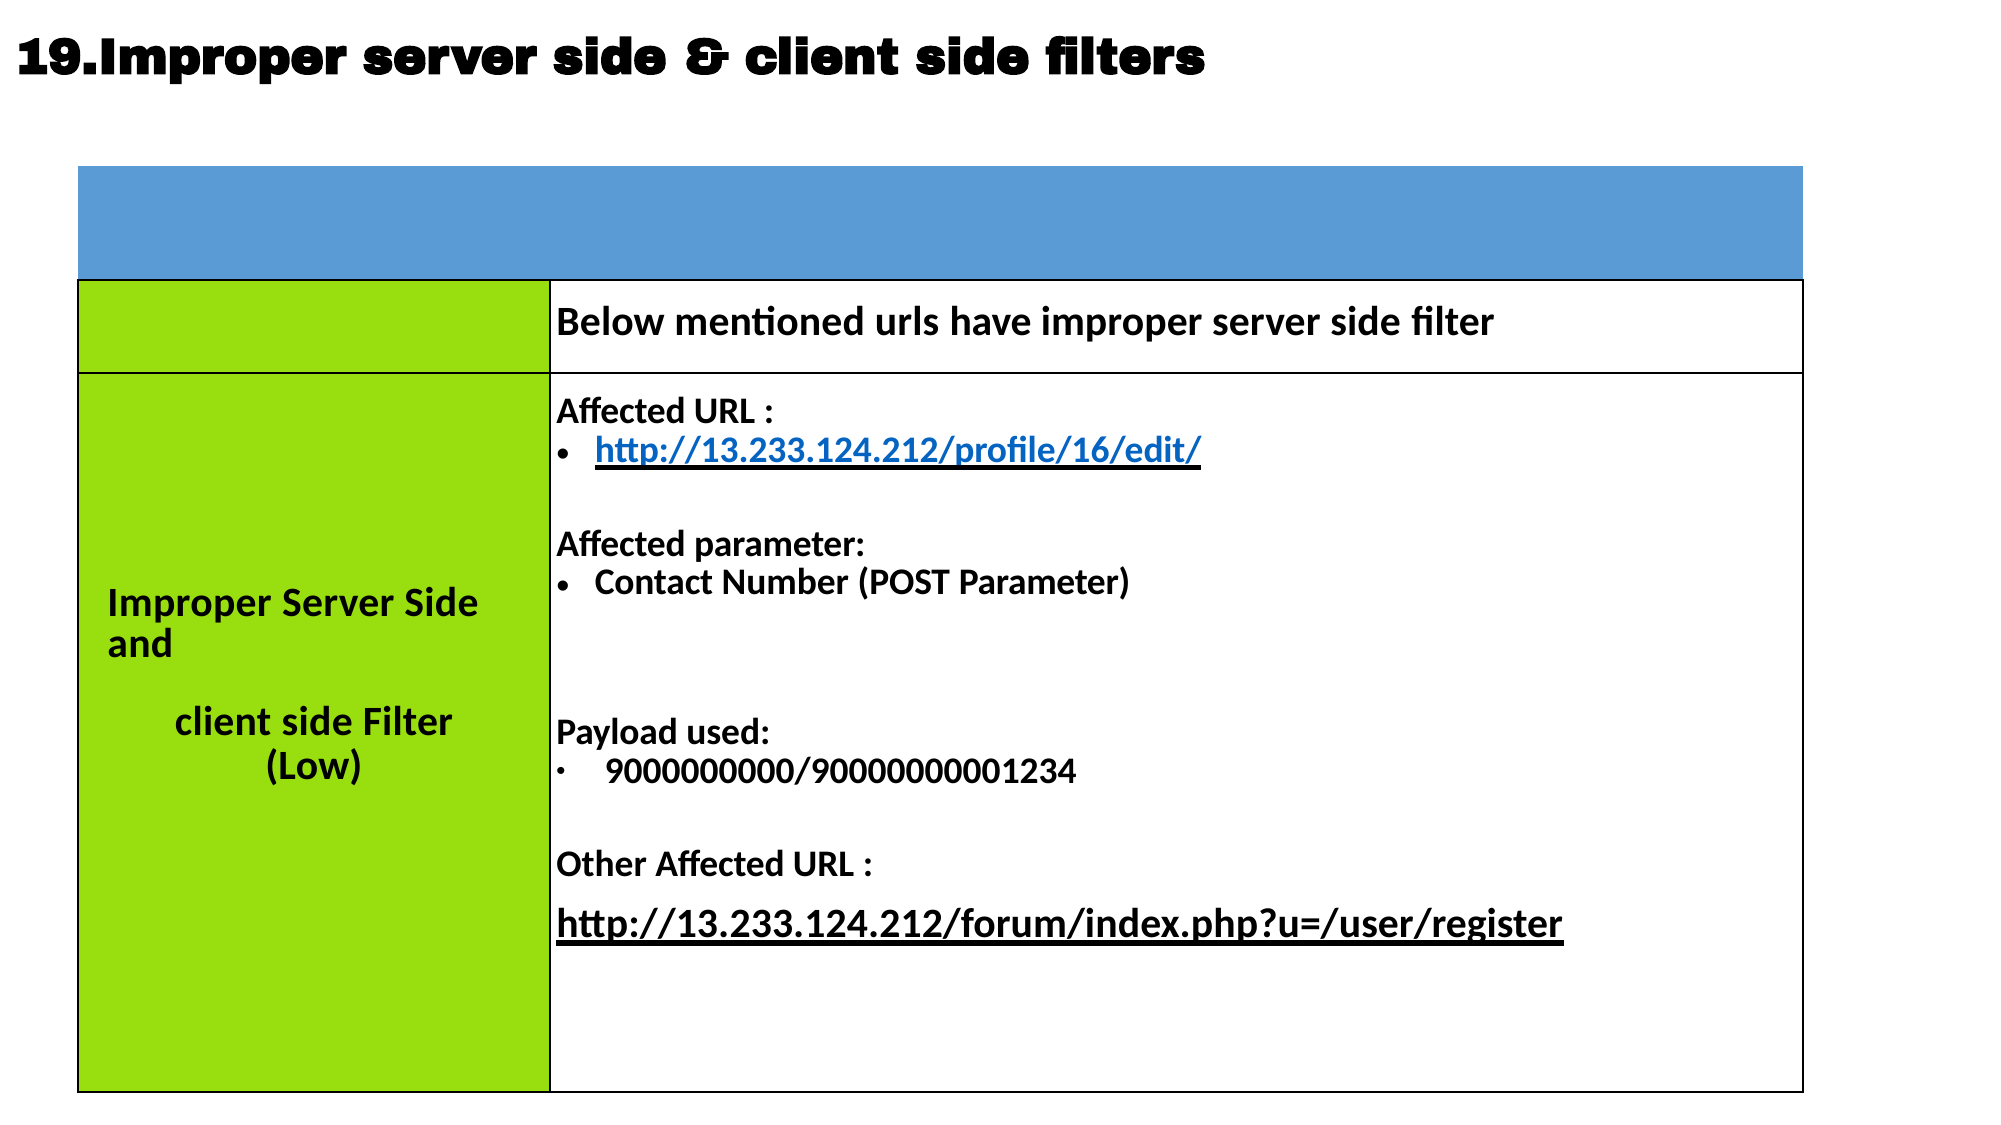

# 19.Improper server side & client side filters
|  |  |
| --- | --- |
|  | Below mentioned urls have improper server side filter |
|  | Affected URL : http://13.233.124.212/profile/16/edit/ |
| Improper Server Side and | Affected parameter: Contact Number (POST Parameter) |
| client side Filter (Low) | Payload used: 9000000000/90000000001234 |
|  | Other Affected URL : |
|  | http://13.233.124.212/forum/index.php?u=/user/register |